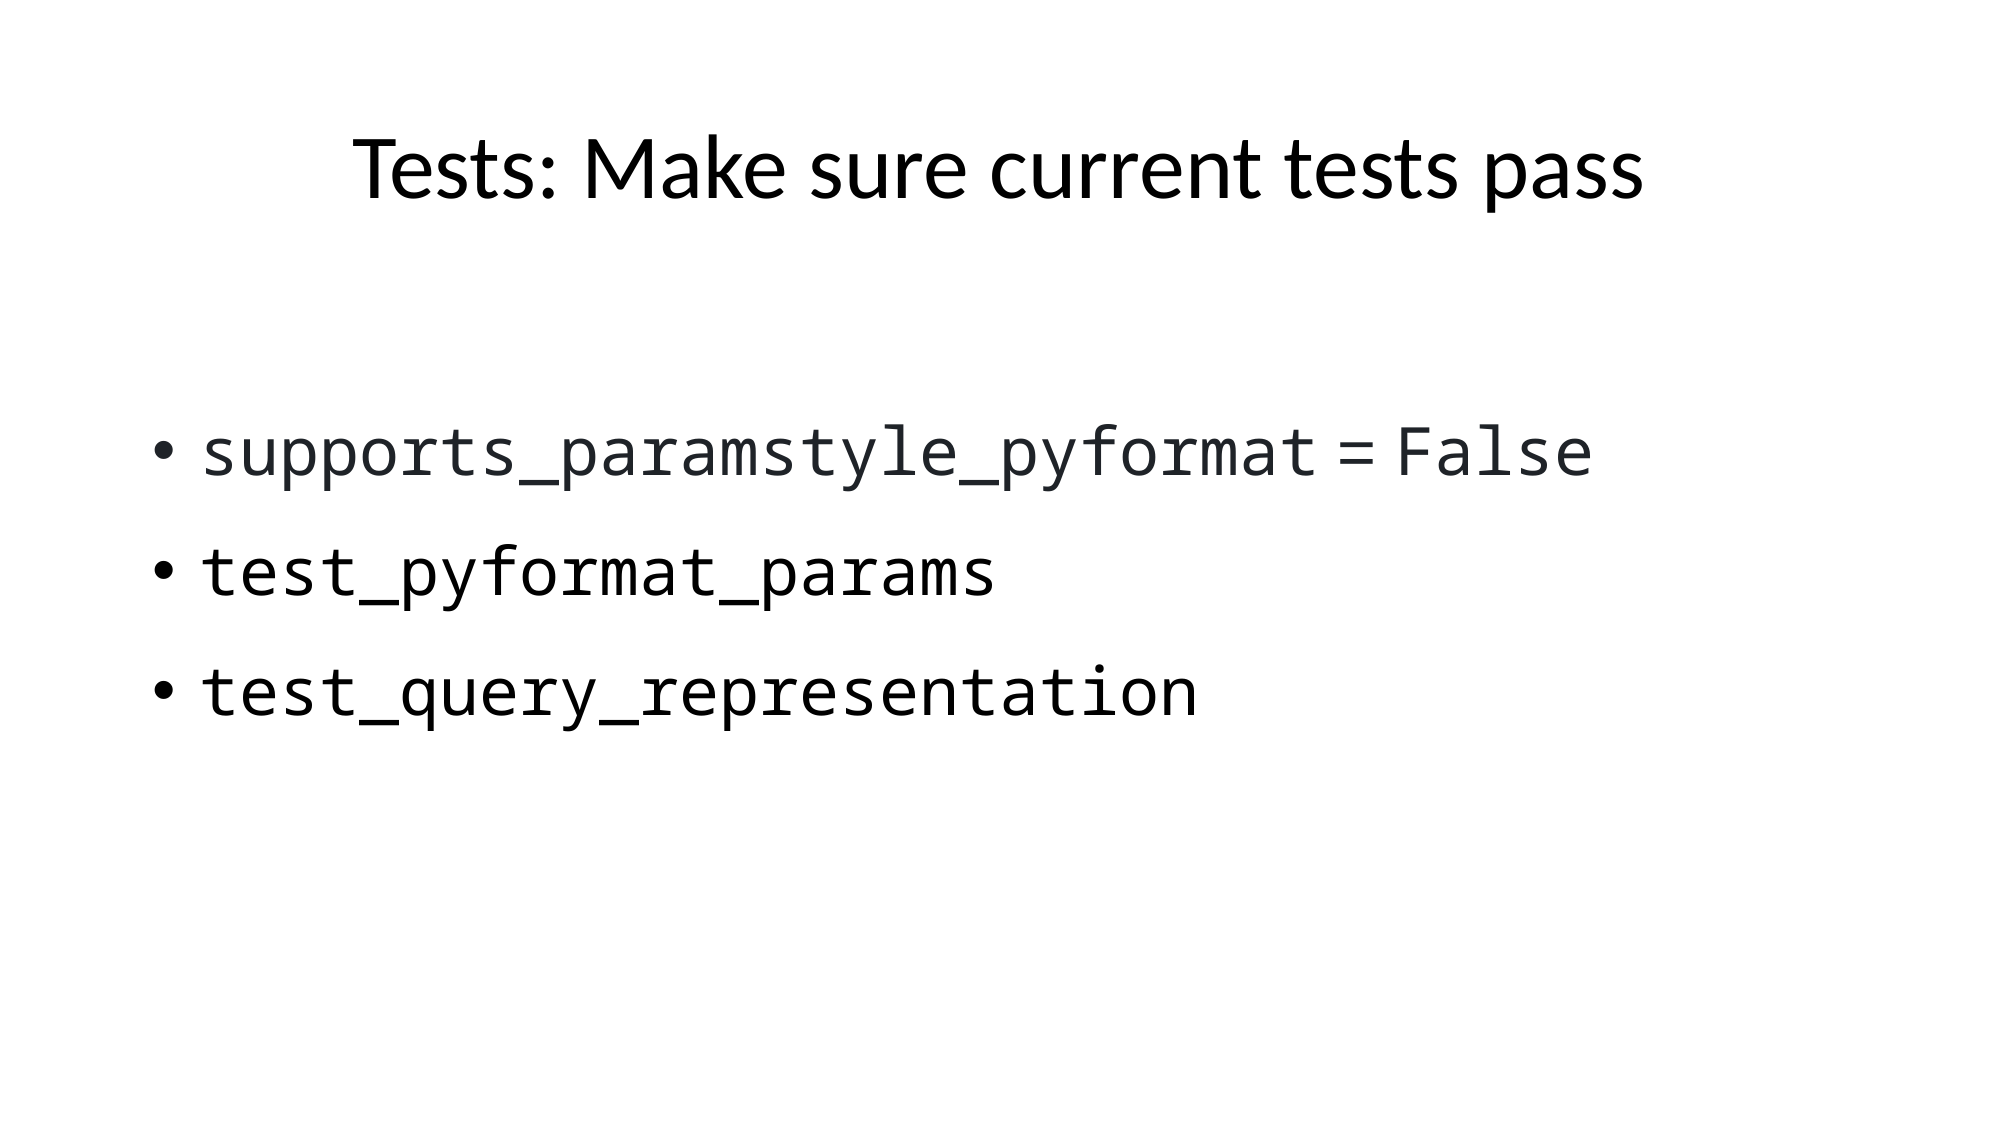

# Tests: Make sure current tests pass
supports_paramstyle_pyformat = False
test_pyformat_params
test_query_representation